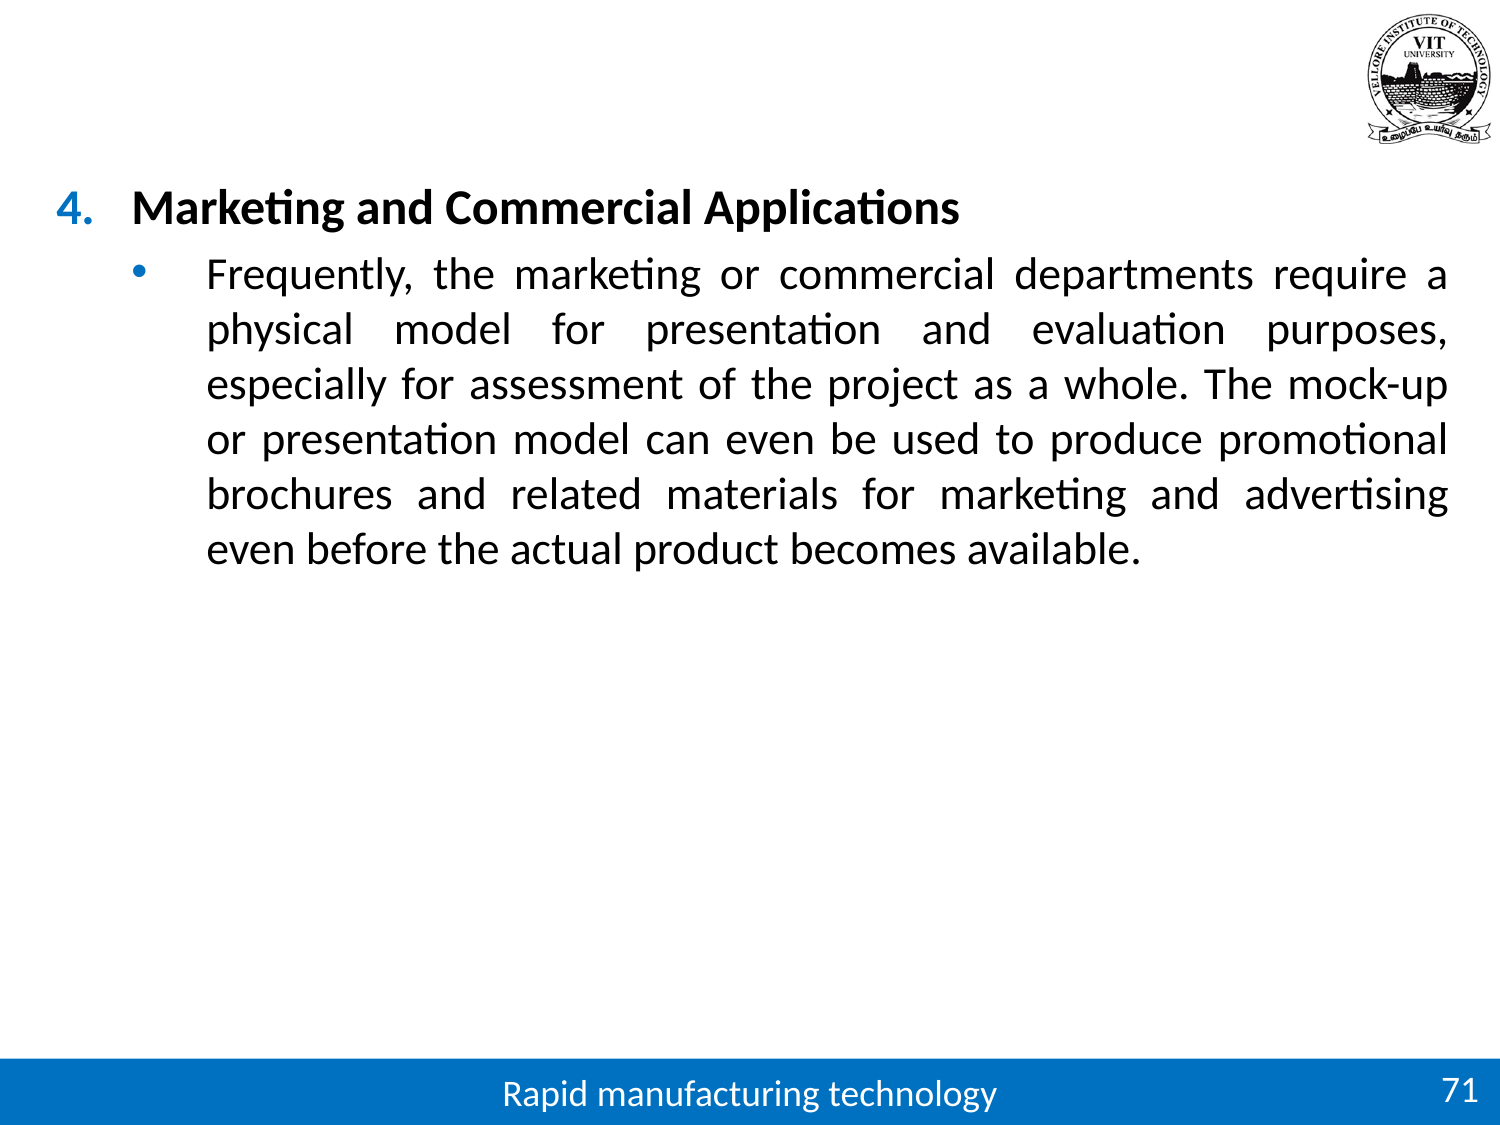

#
Marketing and Commercial Applications
Frequently, the marketing or commercial departments require a physical model for presentation and evaluation purposes, especially for assessment of the project as a whole. The mock-up or presentation model can even be used to produce promotional brochures and related materials for marketing and advertising even before the actual product becomes available.
71
Rapid manufacturing technology